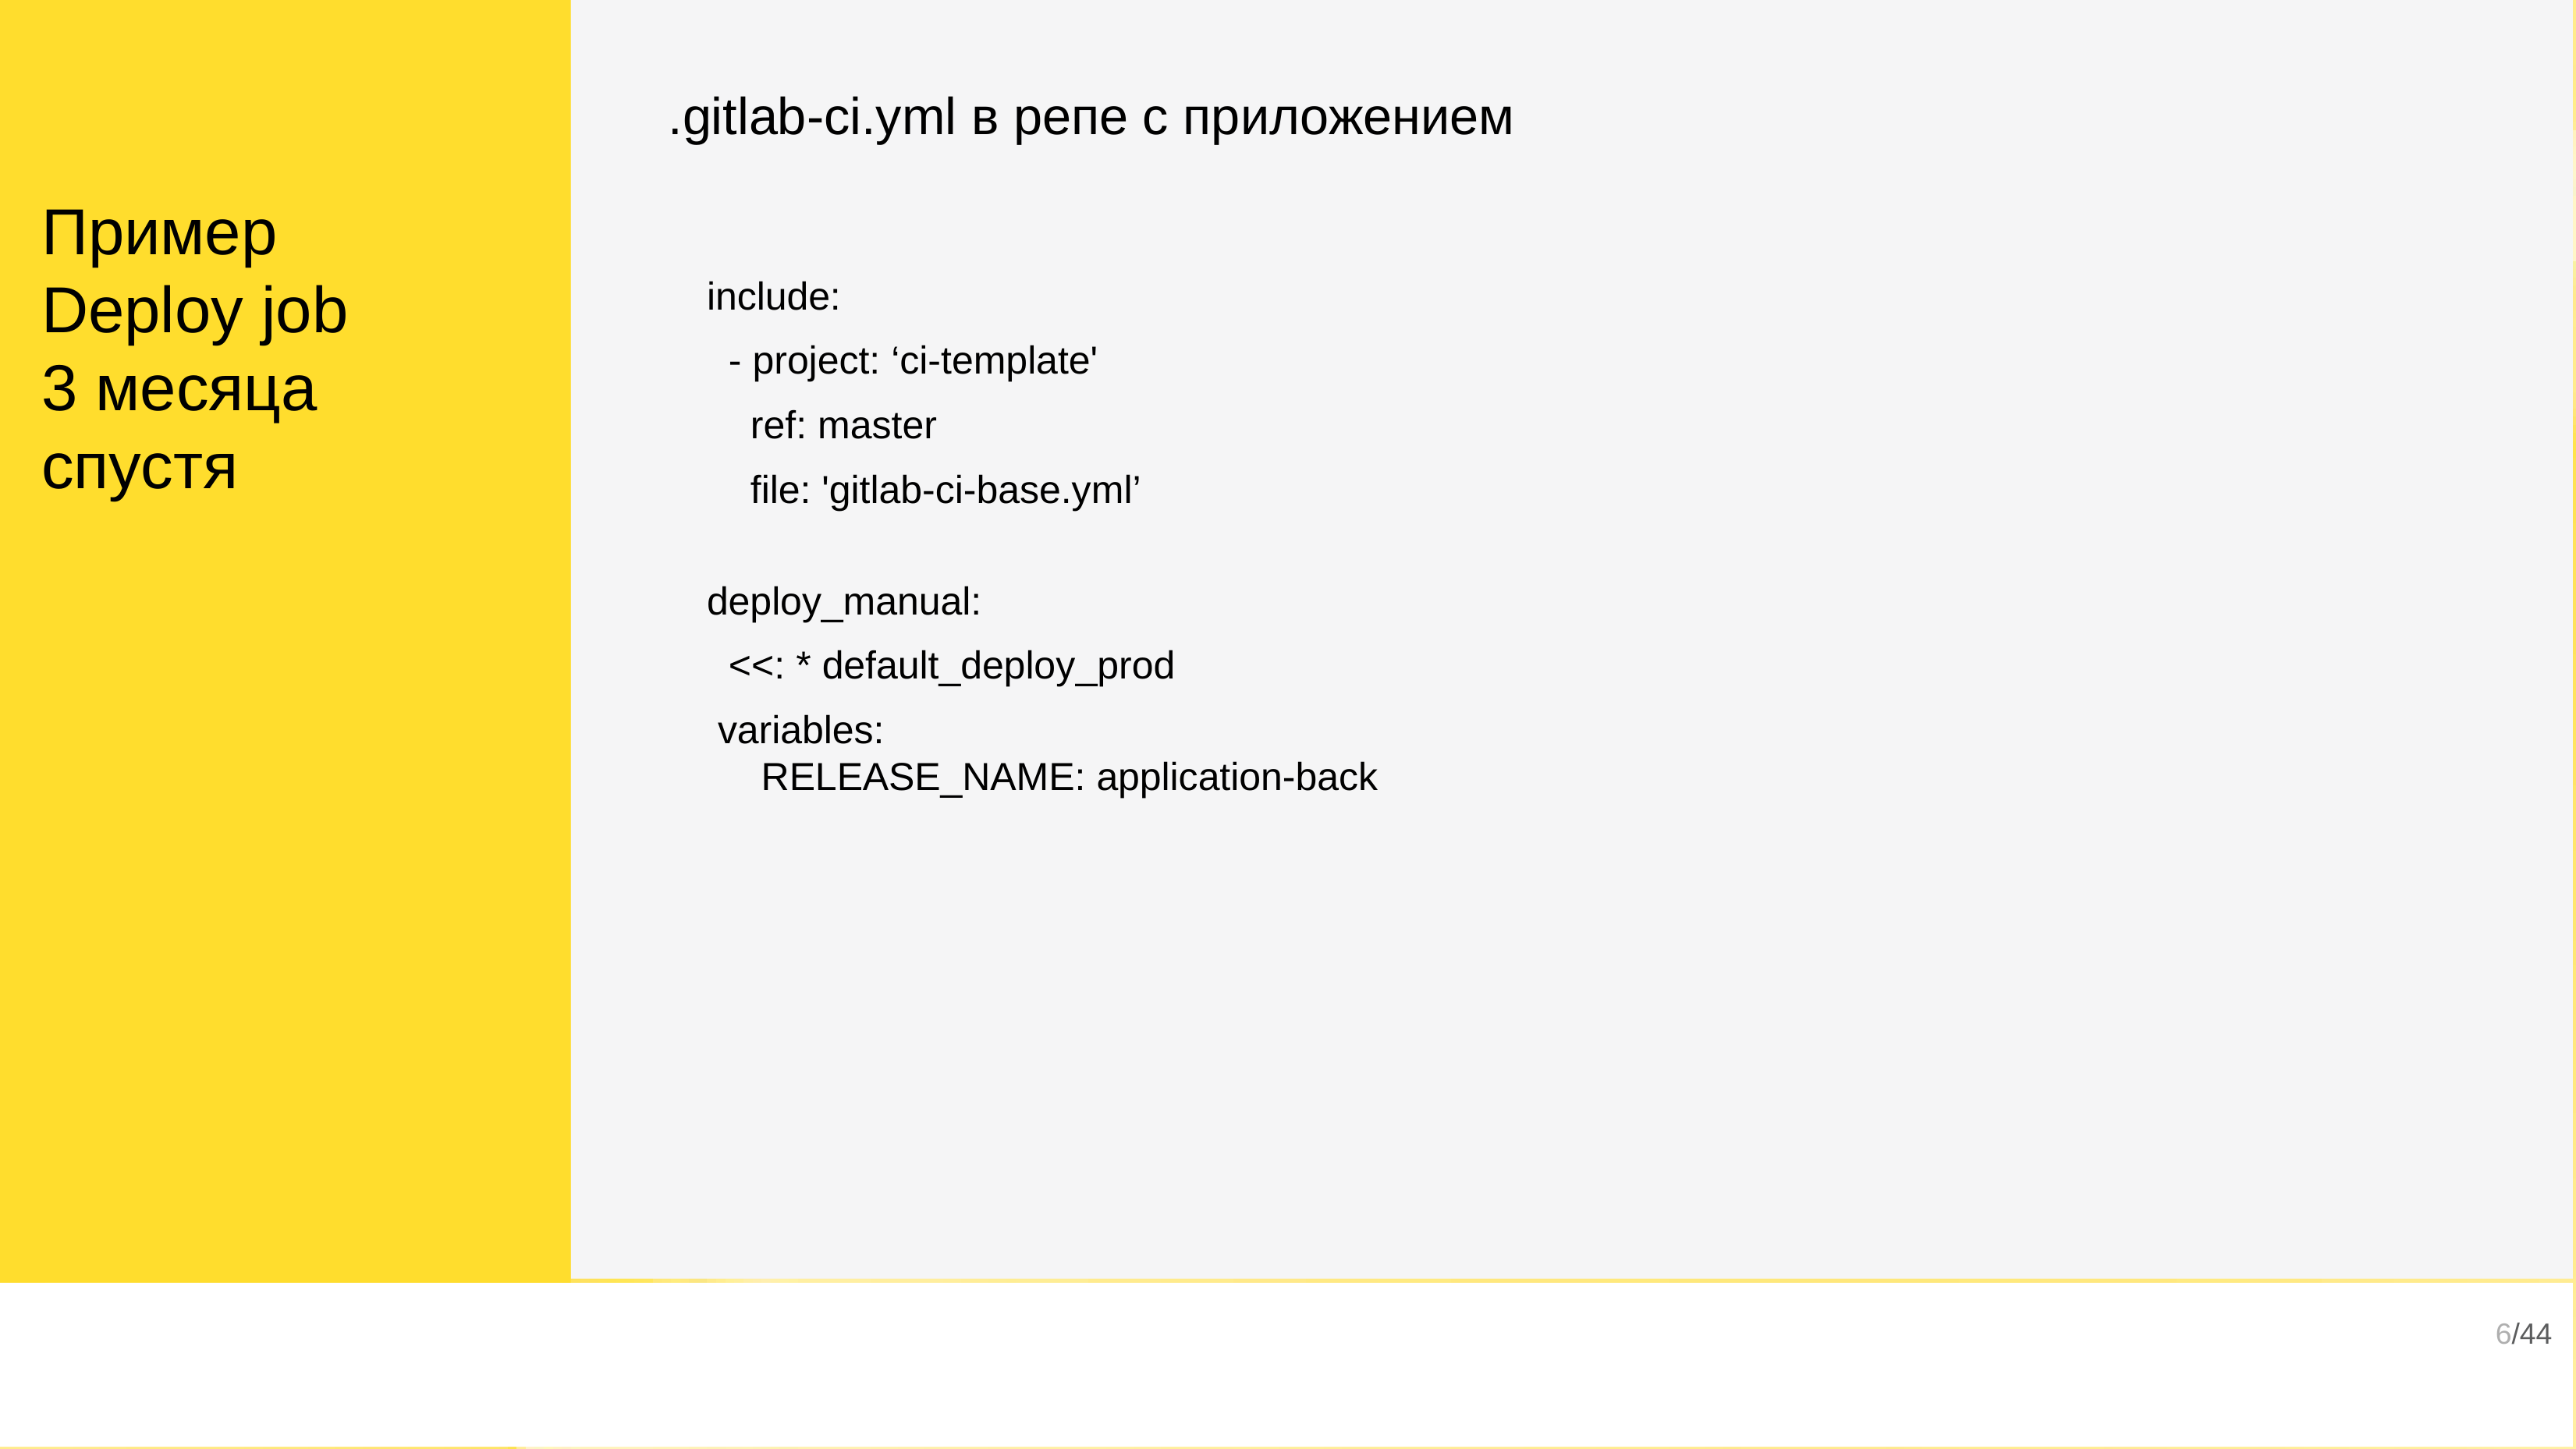

.gitlab-ci.yml в репе с приложением
Пример
Deploy job
3 месяца спустя
include:
  - project: ‘ci-template'
    ref: master
    file: 'gitlab-ci-base.yml’
deploy_manual:
  <<: * default_deploy_prod
 variables:
     RELEASE_NAME: application-back

6/44